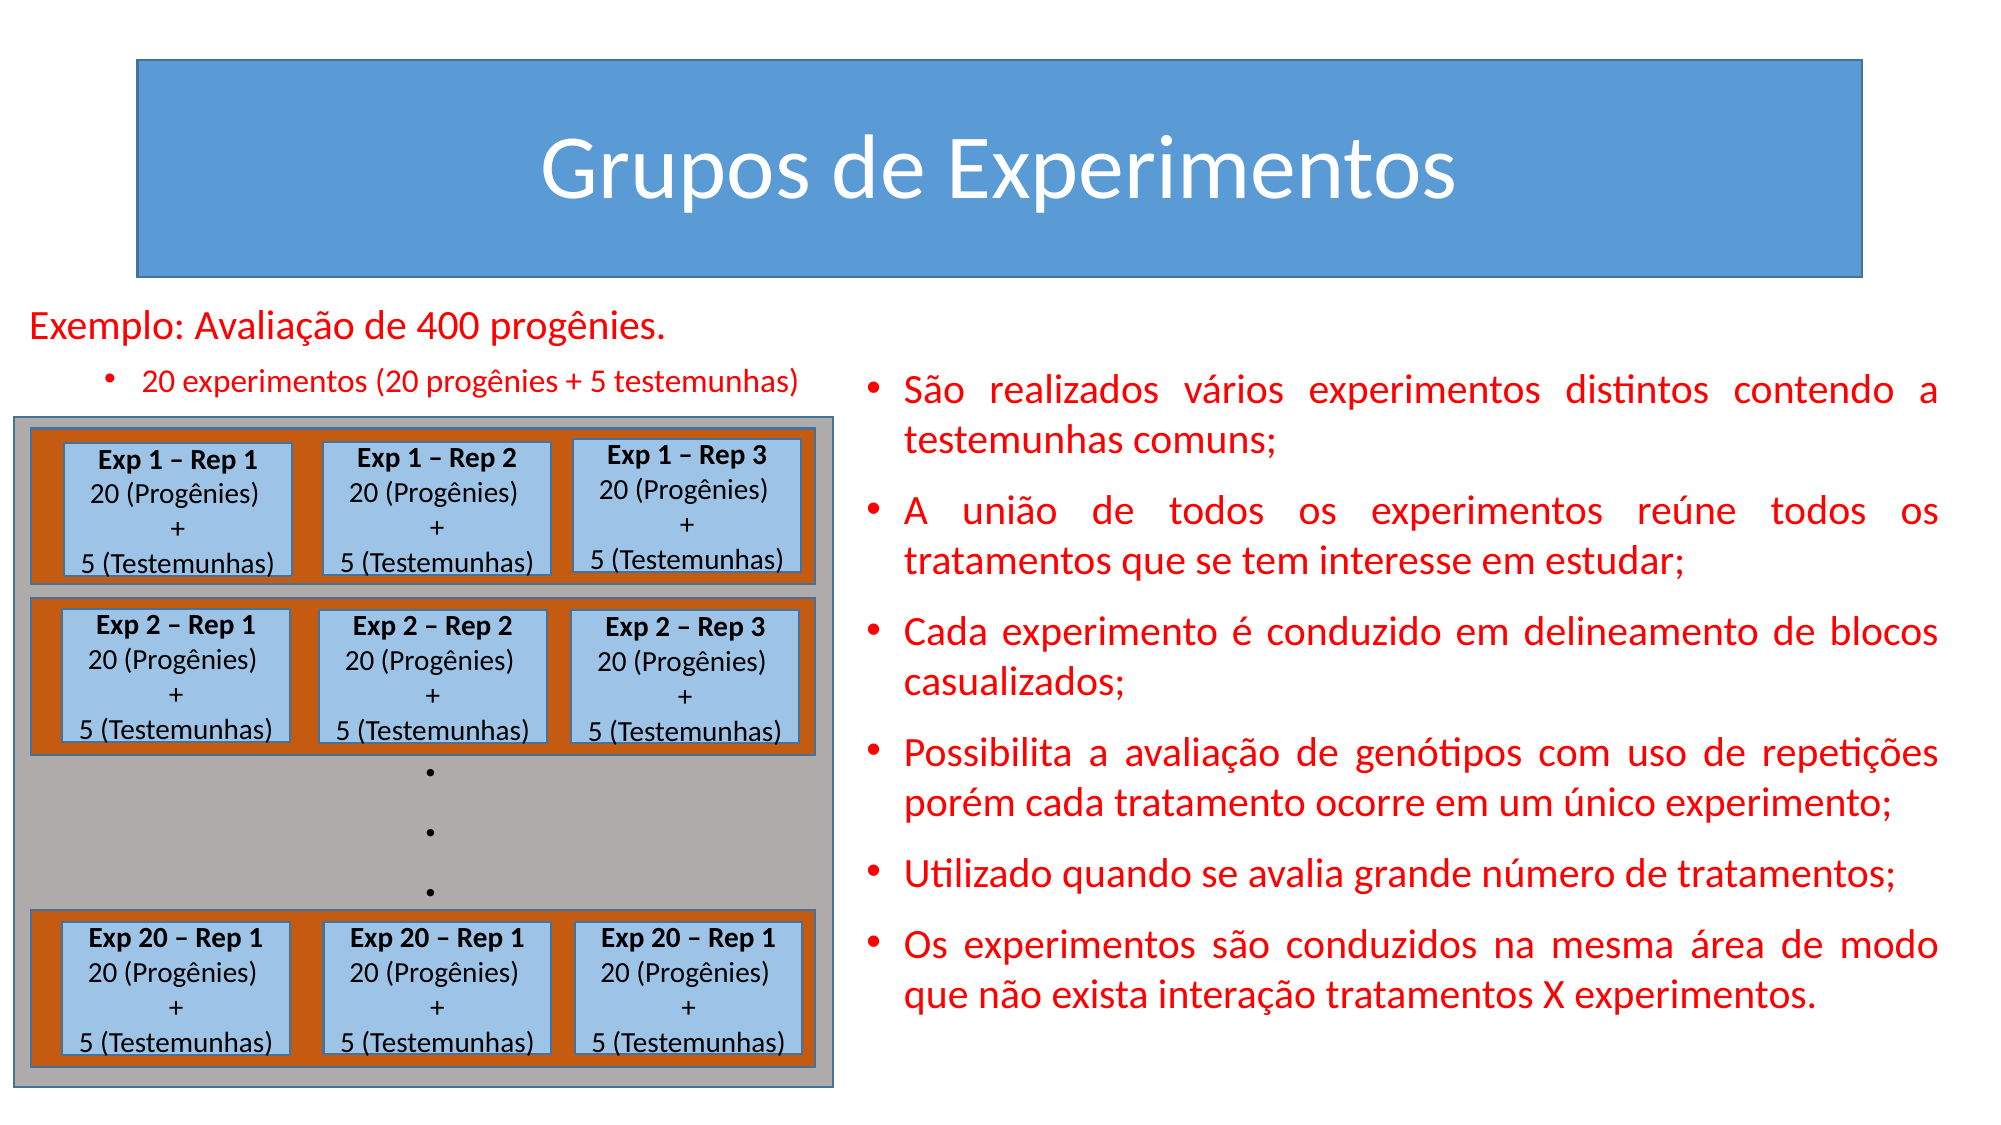

# Grupos de Experimentos
Exemplo: Avaliação de 400 progênies.
20 experimentos (20 progênies + 5 testemunhas)

São realizados vários experimentos distintos contendo a testemunhas comuns;
A união de todos os experimentos reúne todos os tratamentos que se tem interesse em estudar;
Cada experimento é conduzido em delineamento de blocos casualizados;
Possibilita a avaliação de genótipos com uso de repetições porém cada tratamento ocorre em um único experimento;
Utilizado quando se avalia grande número de tratamentos;
Os experimentos são conduzidos na mesma área de modo que não exista interação tratamentos X experimentos.

Exp 1 – Rep 3
20 (Progênies)
+
5 (Testemunhas)
Exp 1 – Rep 2
20 (Progênies)
+
5 (Testemunhas)
Exp 1 – Rep 1
20 (Progênies)
+
5 (Testemunhas)

Exp 2 – Rep 1
20 (Progênies)
+
5 (Testemunhas)
Exp 2 – Rep 2
20 (Progênies)
+
5 (Testemunhas)
Exp 2 – Rep 3
20 (Progênies)
+
5 (Testemunhas)
.
.
.

Exp 20 – Rep 1
20 (Progênies)
+
5 (Testemunhas)
Exp 20 – Rep 1
20 (Progênies)
+
5 (Testemunhas)
Exp 20 – Rep 1
20 (Progênies)
+
5 (Testemunhas)